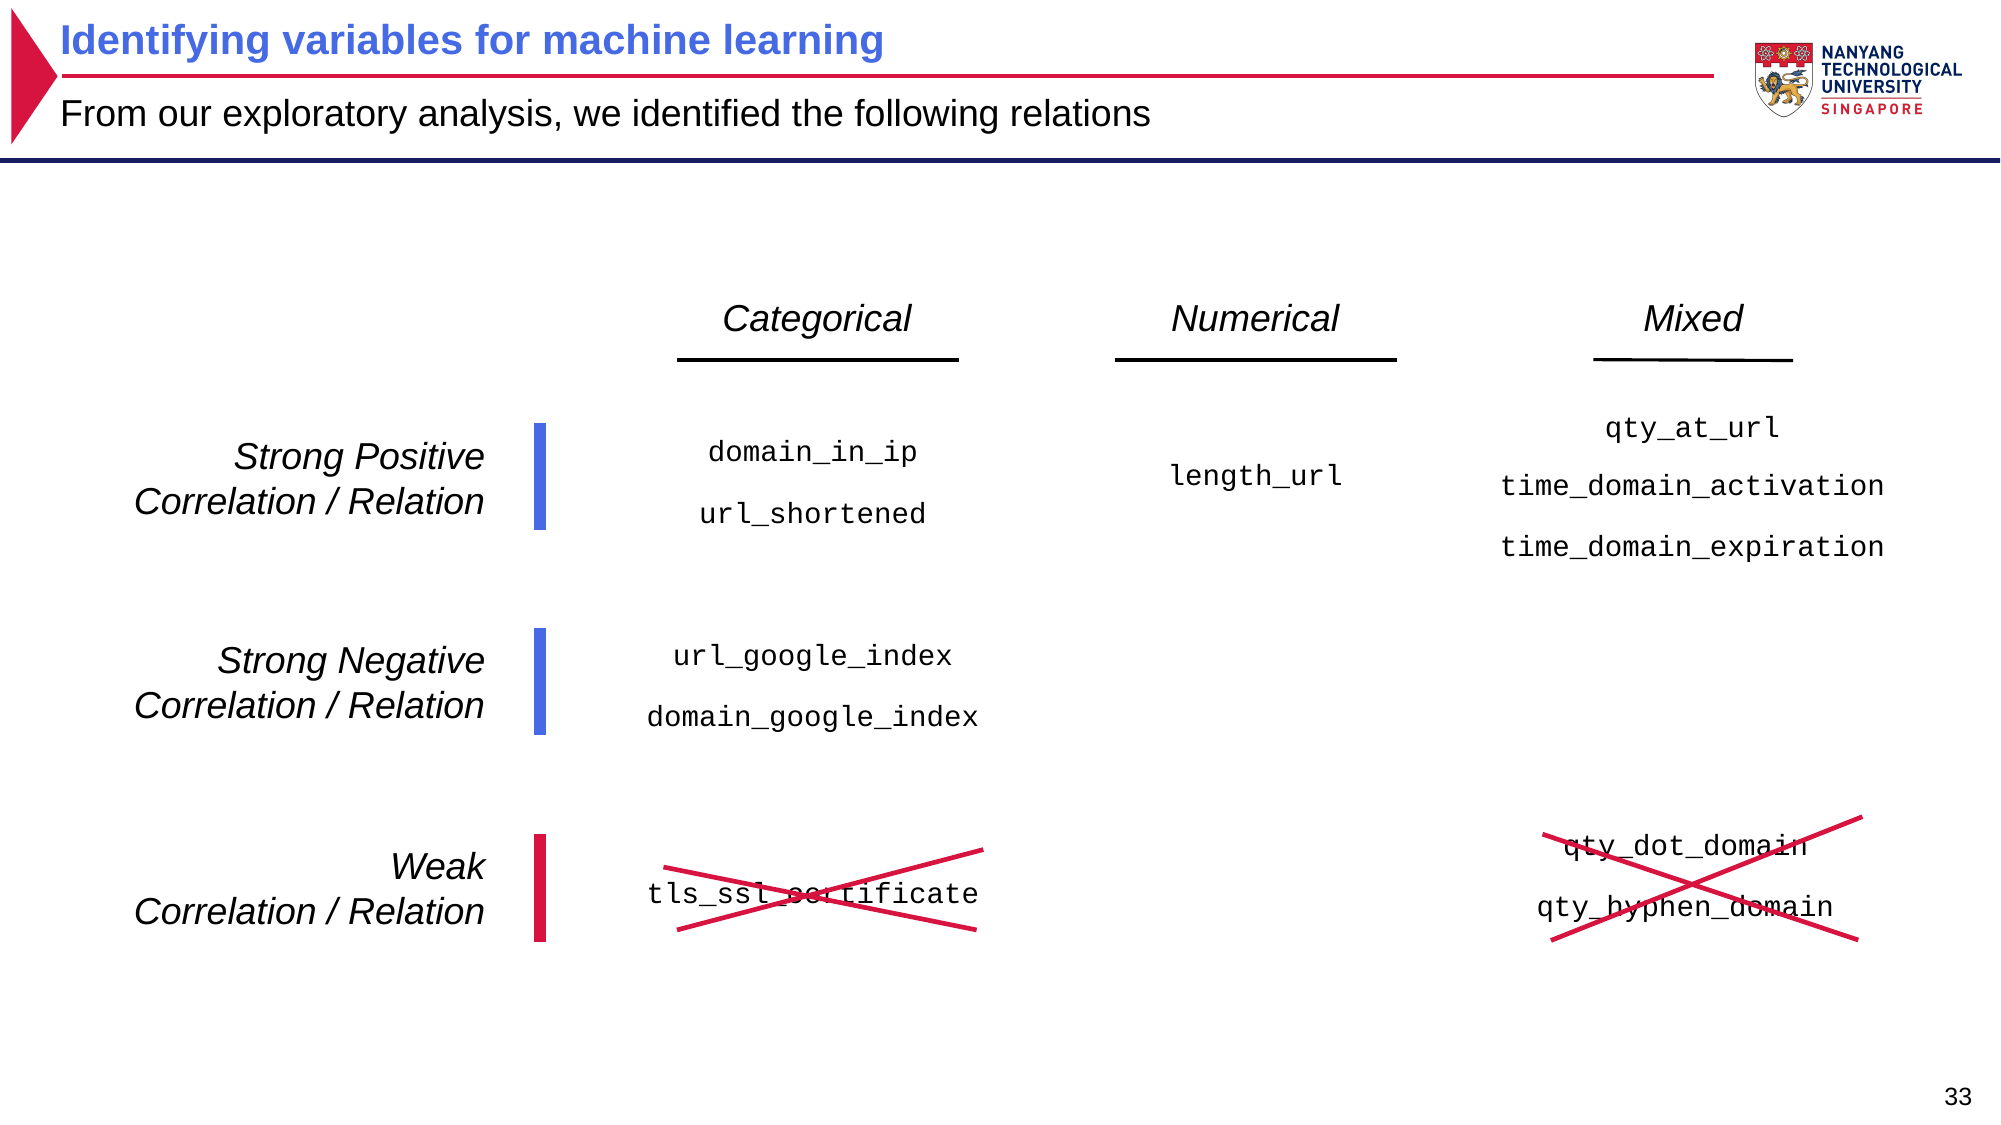

Identifying variables for machine learning
From our exploratory analysis, we identified the following relations
Categorical
Numerical
Mixed
qty_at_url
Strong Positive Correlation / Relation
domain_in_ip
length_url
time_domain_activation
url_shortened
time_domain_expiration
Strong Negative Correlation / Relation
url_google_index
domain_google_index
qty_dot_domain
Weak
Correlation / Relation
tls_ssl_certificate
qty_hyphen_domain